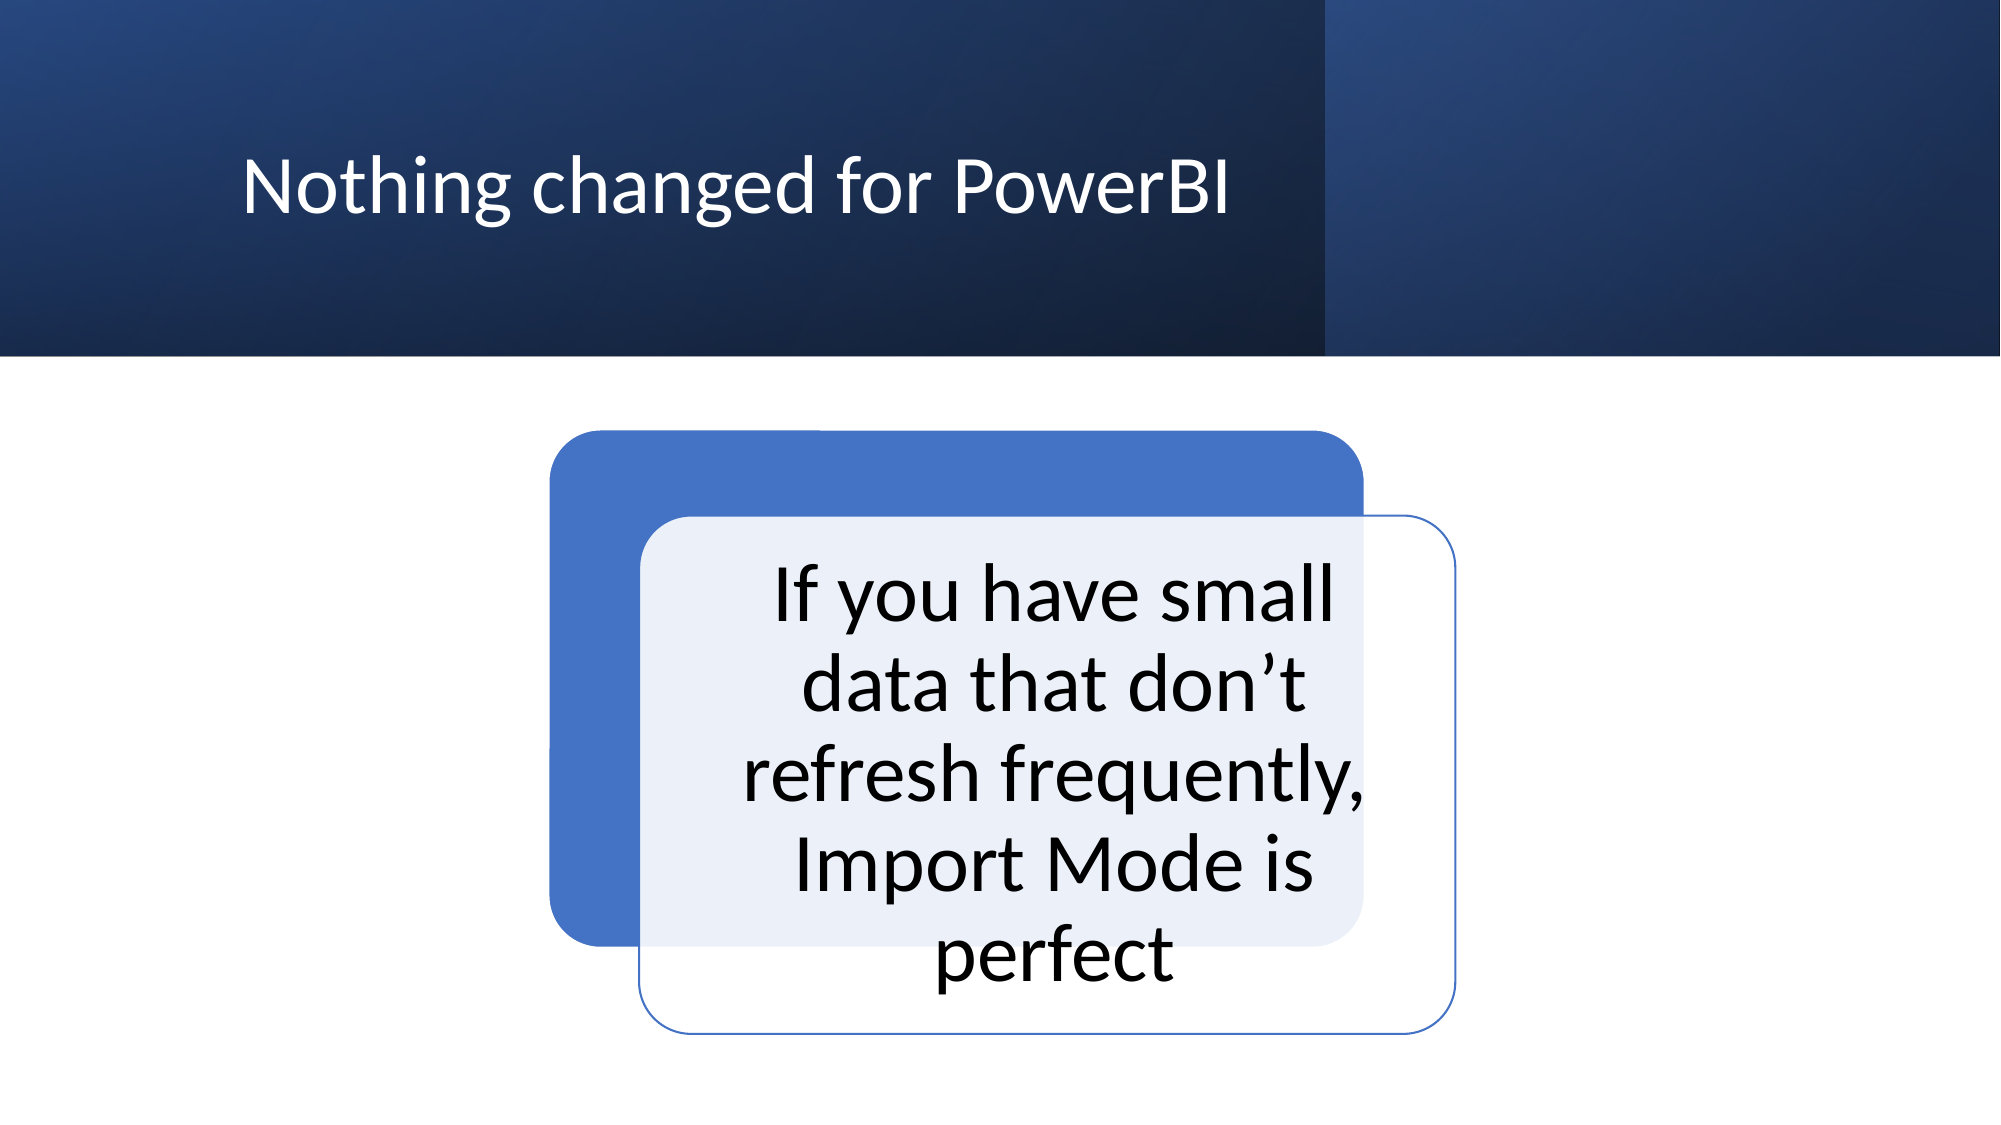

# Nothing changed for PowerBI
If you have small data that don’t refresh frequently, Import Mode is perfect